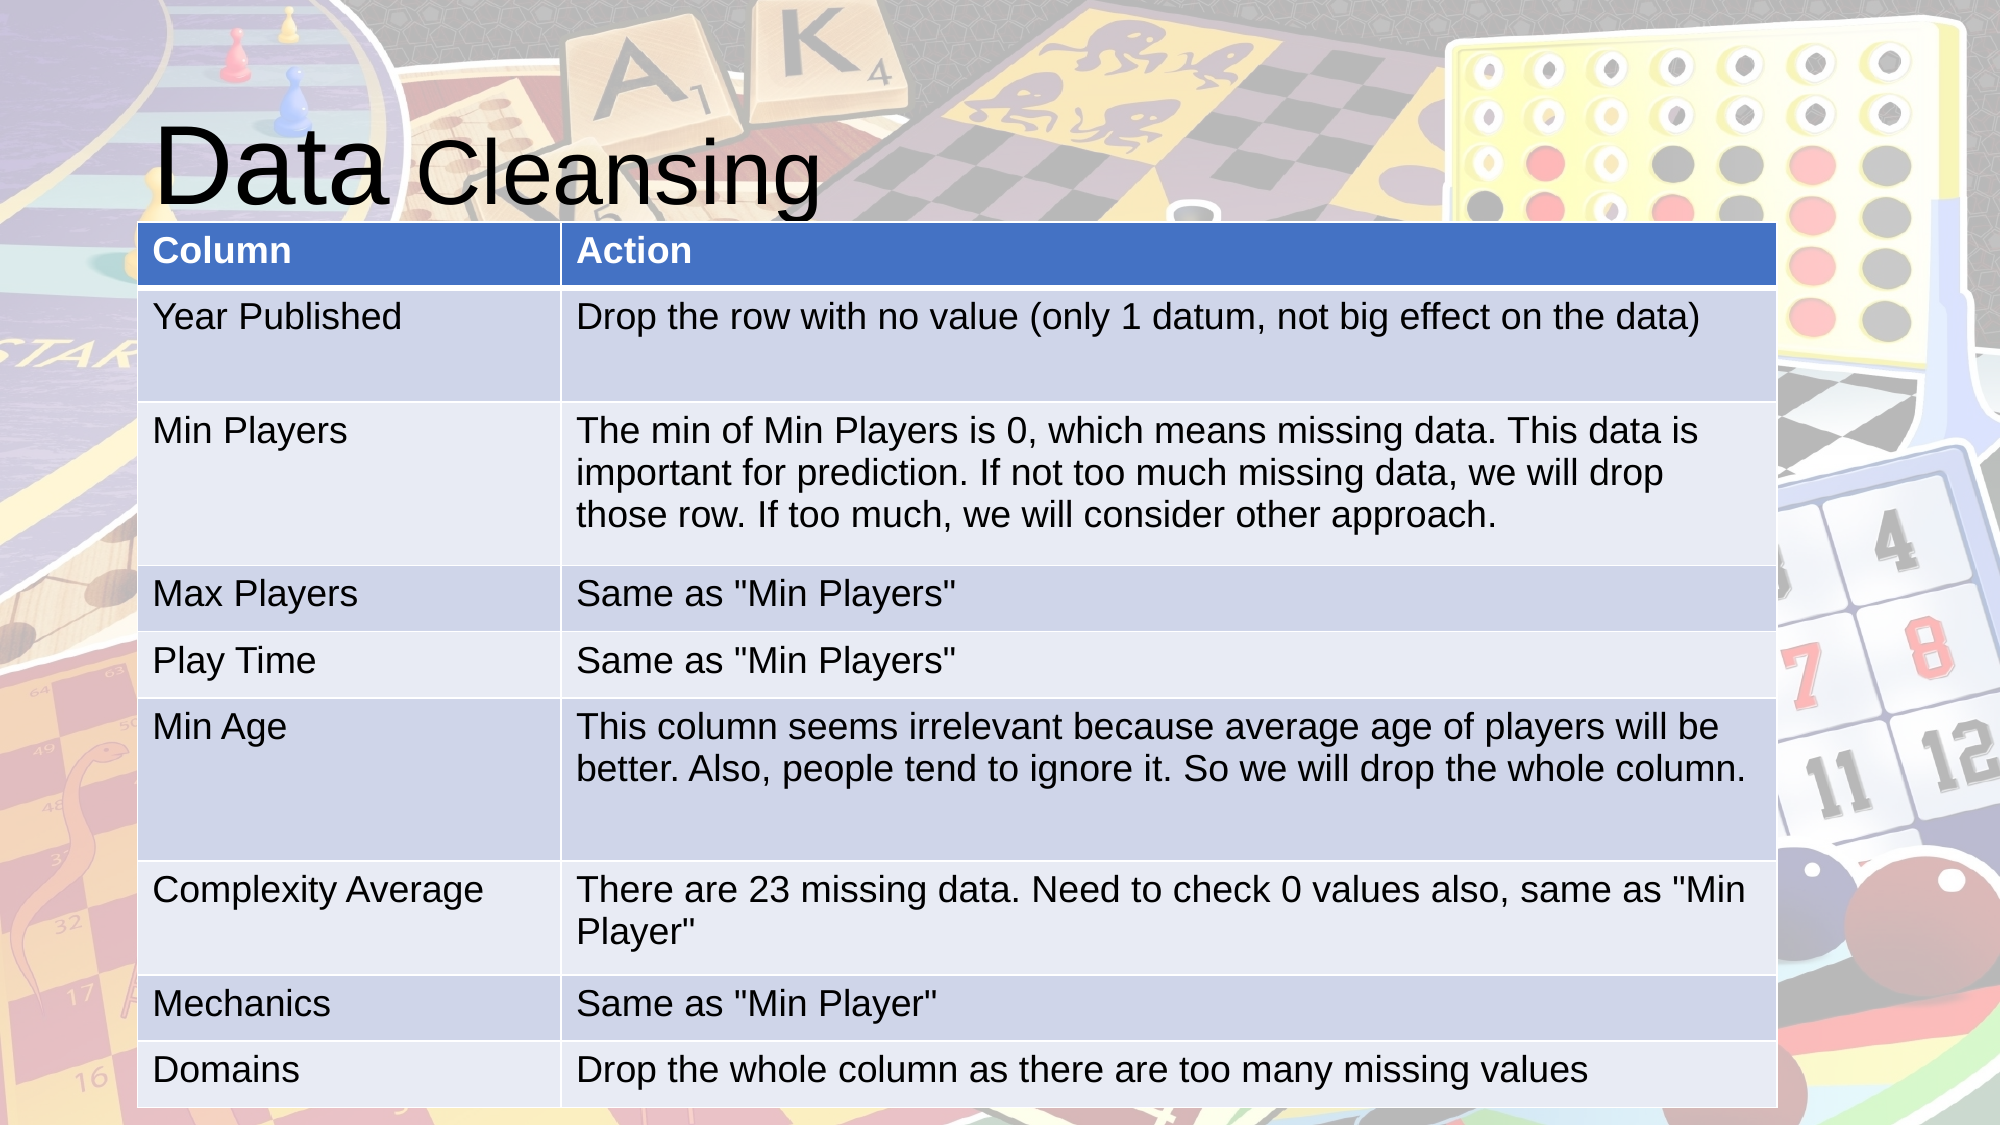

# Data Cleansing
| Column | Action |
| --- | --- |
| Year Published | Drop the row with no value (only 1 datum, not big effect on the data) |
| Min Players | The min of Min Players is 0, which means missing data. This data is important for prediction. If not too much missing data, we will drop those row. If too much, we will consider other approach. |
| Max Players | Same as "Min Players" |
| Play Time | Same as "Min Players" |
| Min Age | This column seems irrelevant because average age of players will be better. Also, people tend to ignore it. So we will drop the whole column. |
| Complexity Average | There are 23 missing data. Need to check 0 values also, same as "Min Player" |
| Mechanics | Same as "Min Player" |
| Domains | Drop the whole column as there are too many missing values |